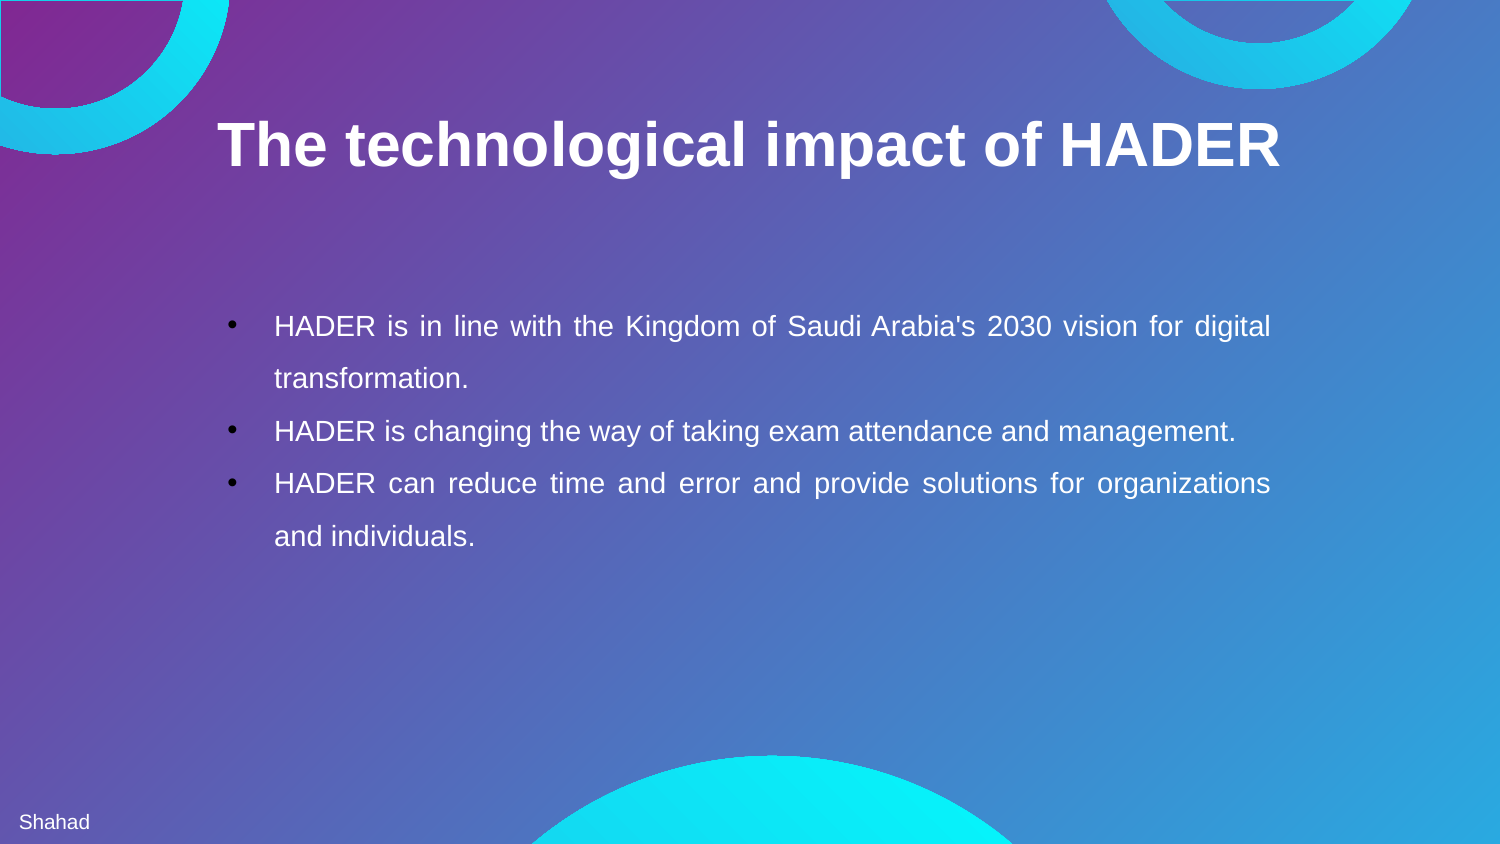

# The technological impact of HADER
HADER is in line with the Kingdom of Saudi Arabia's 2030 vision for digital transformation.
HADER is changing the way of taking exam attendance and management.
HADER can reduce time and error and provide solutions for organizations and individuals.

Shahad